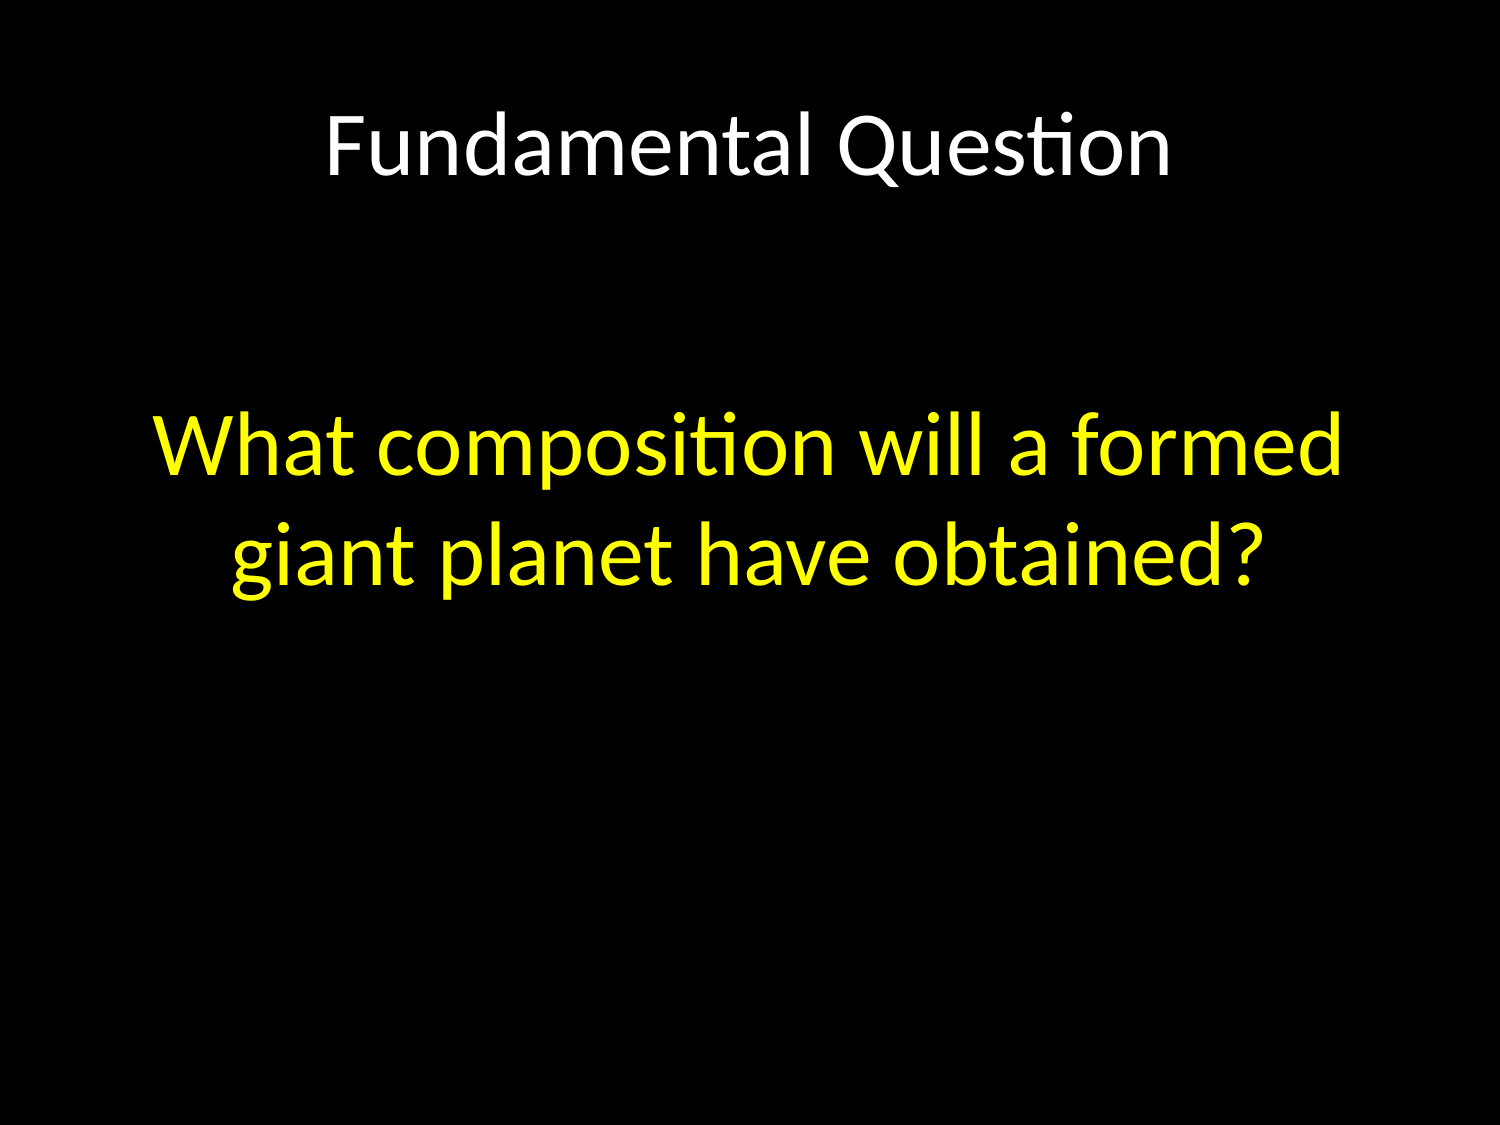

# Fundamental Question

What composition will a formed giant planet have obtained?